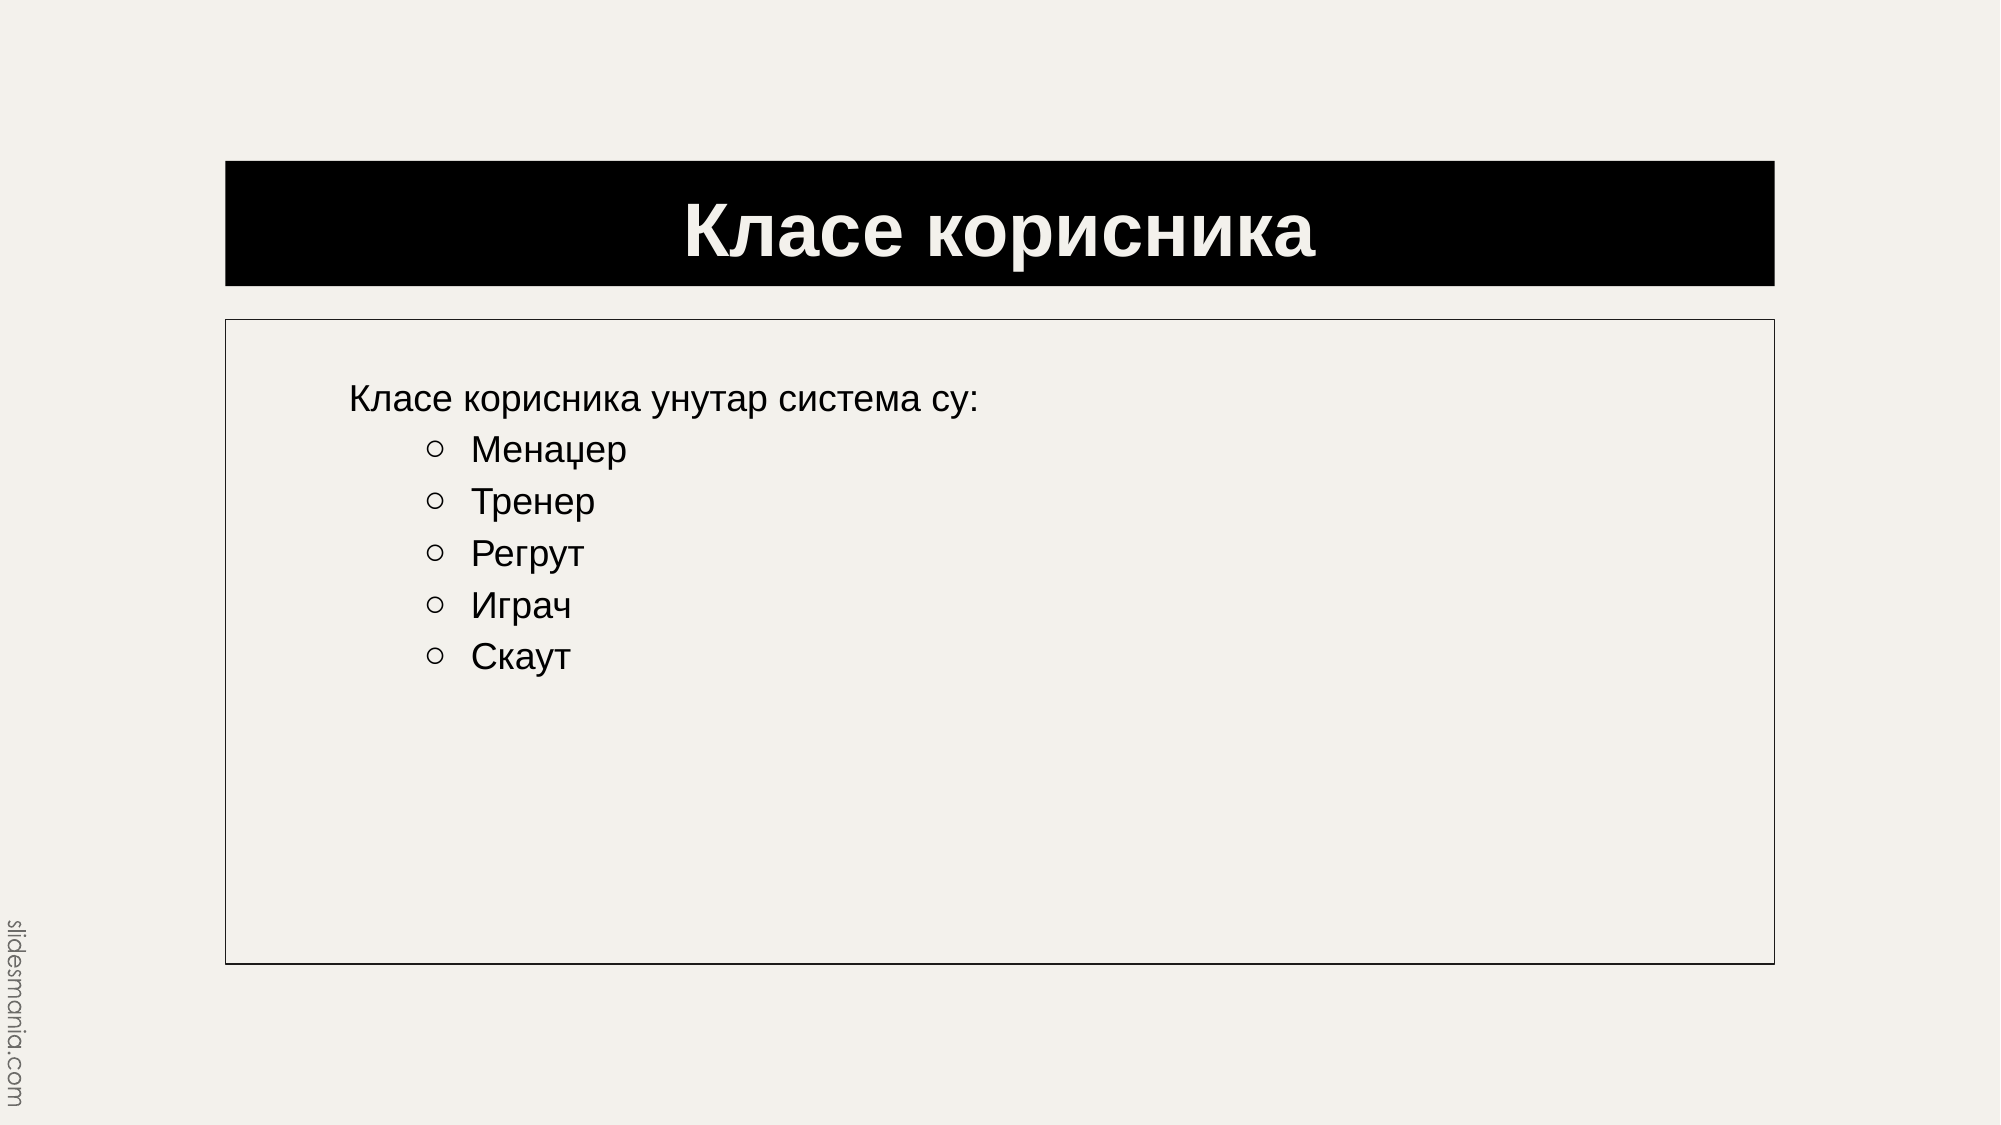

# Класе корисника
Класе корисника унутар система су:
Менаџер
Тренер
Регрут
Играч
Скаут